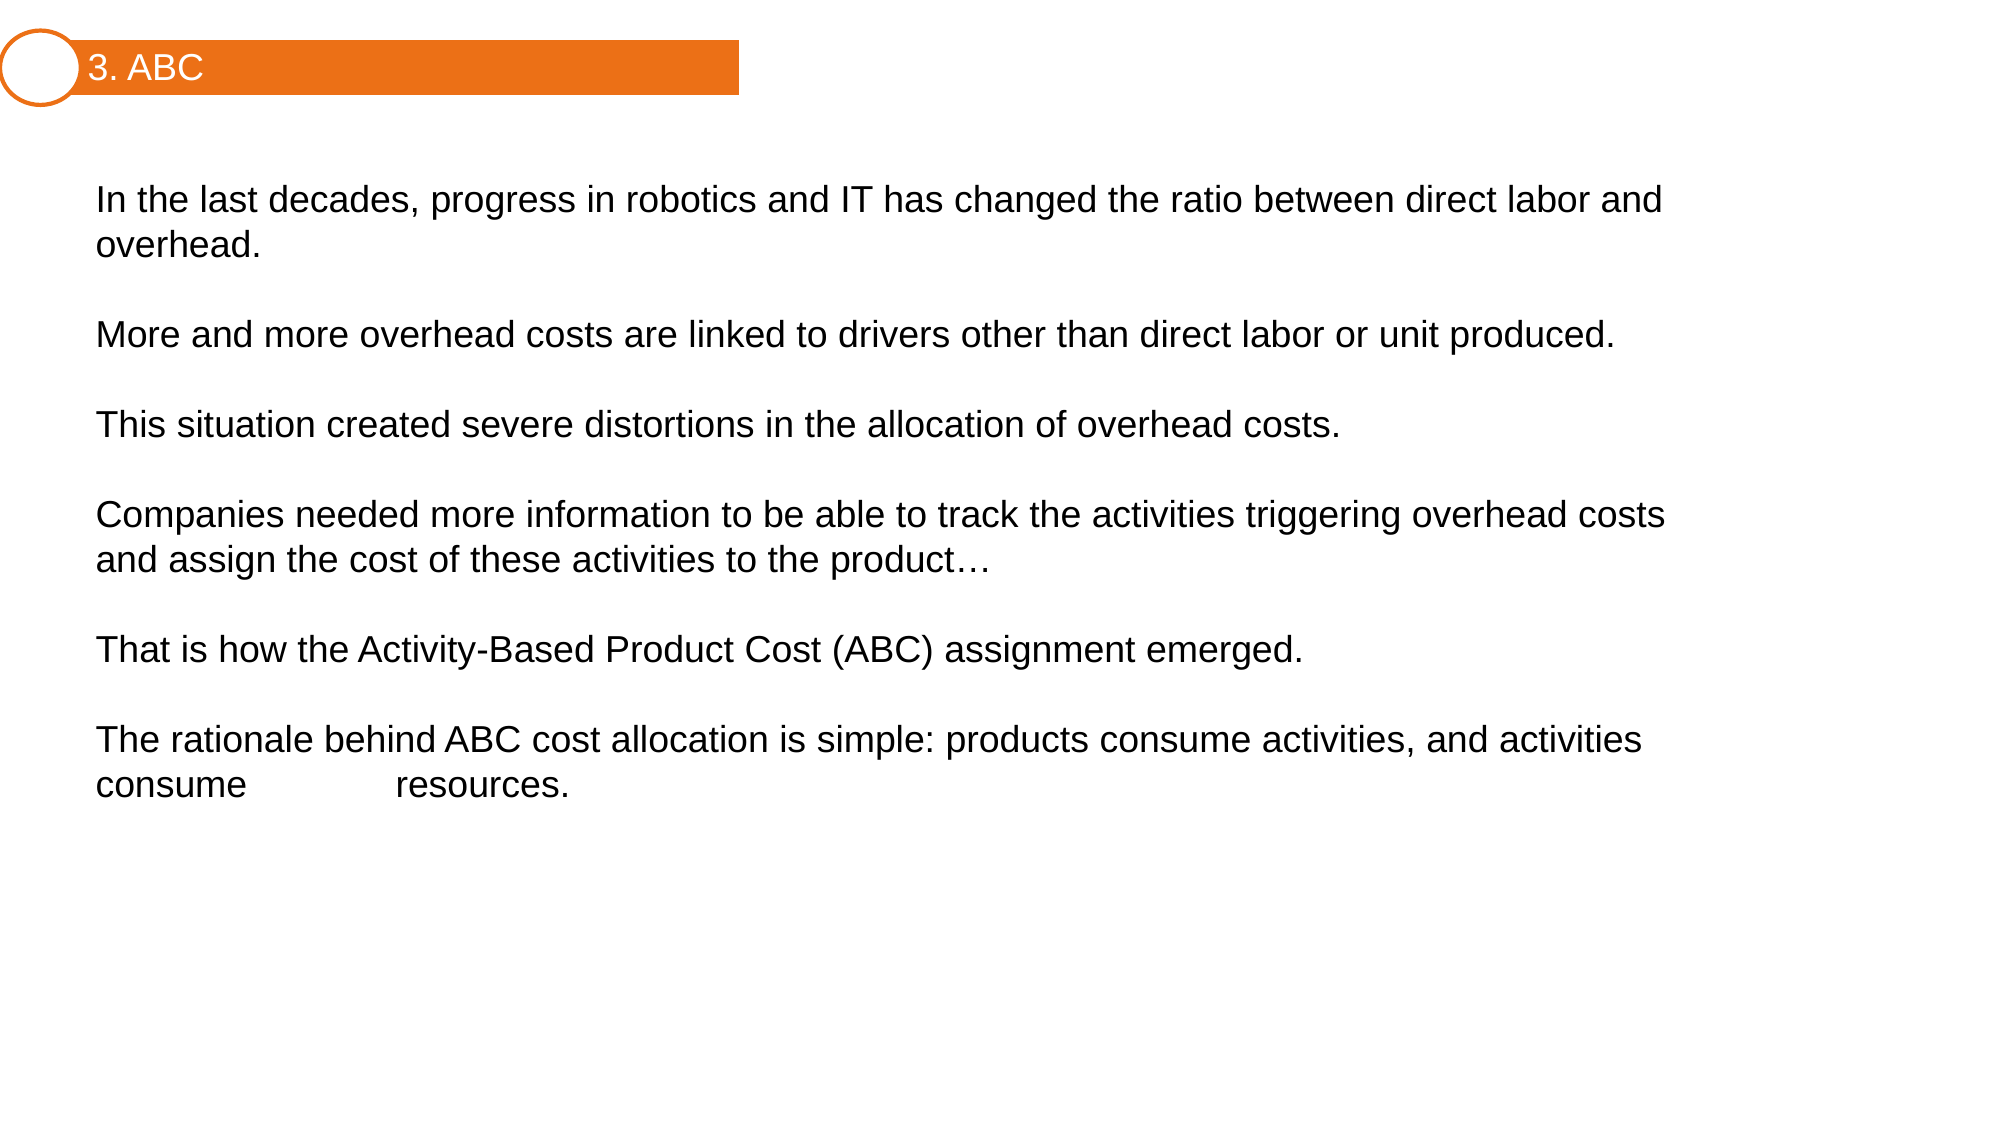

3. ABC

1. Cost Behavior Patterns and Assignment

2. Traditional Full Costing
In the last decades, progress in robotics and IT has changed the ratio between direct labor and overhead.

More and more overhead costs are linked to drivers other than direct labor or unit produced.

This situation created severe distortions in the allocation of overhead costs.

Companies needed more information to be able to track the activities triggering overhead costs and assign the cost of these activities to the product…

That is how the Activity-Based Product Cost (ABC) assignment emerged.

The rationale behind ABC cost allocation is simple: products consume activities, and activities consume	resources.